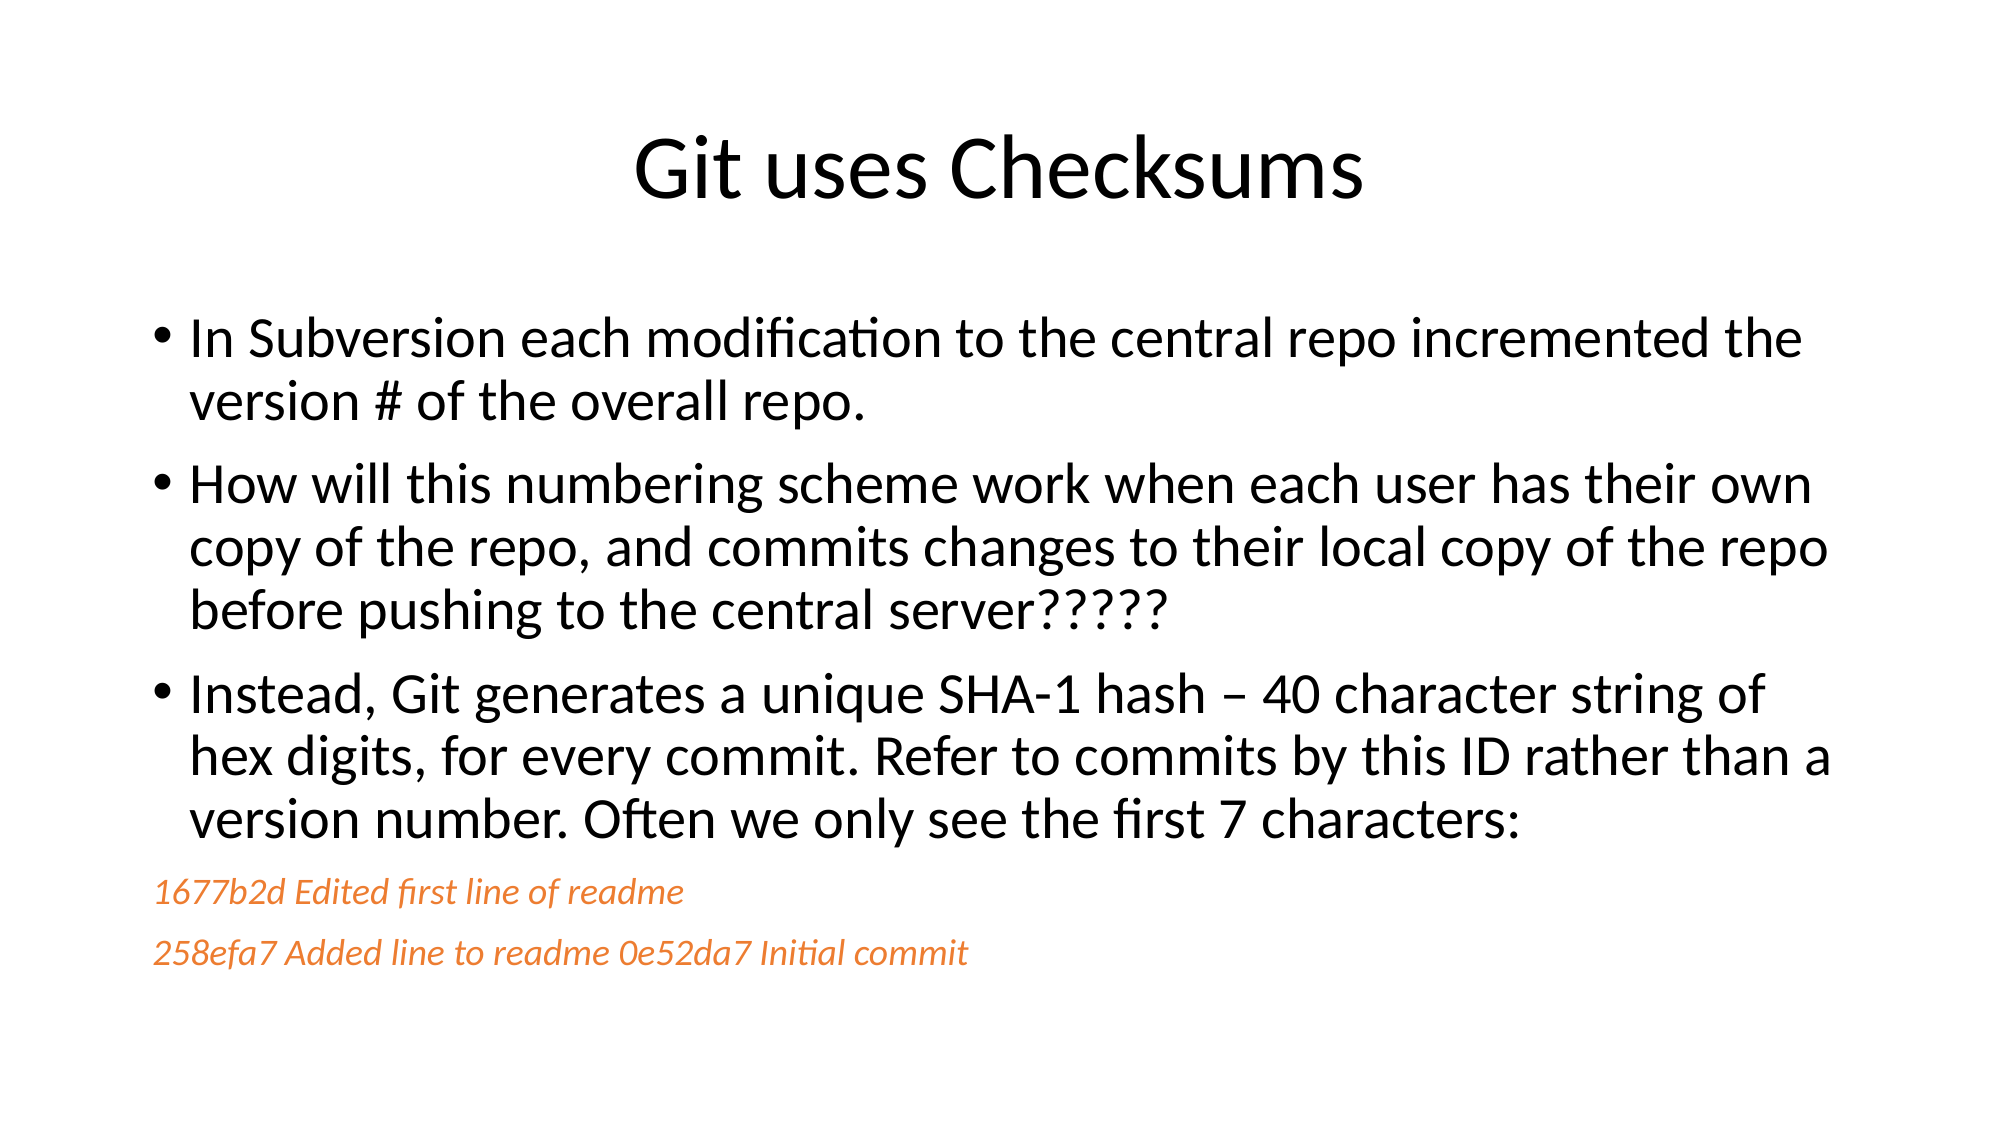

# Git uses Checksums
In Subversion each modification to the central repo incremented the version # of the overall repo.
How will this numbering scheme work when each user has their own copy of the repo, and commits changes to their local copy of the repo before pushing to the central server?????
Instead, Git generates a unique SHA-1 hash – 40 character string of hex digits, for every commit. Refer to commits by this ID rather than a version number. Often we only see the first 7 characters:
1677b2d Edited first line of readme
258efa7 Added line to readme 0e52da7 Initial commit